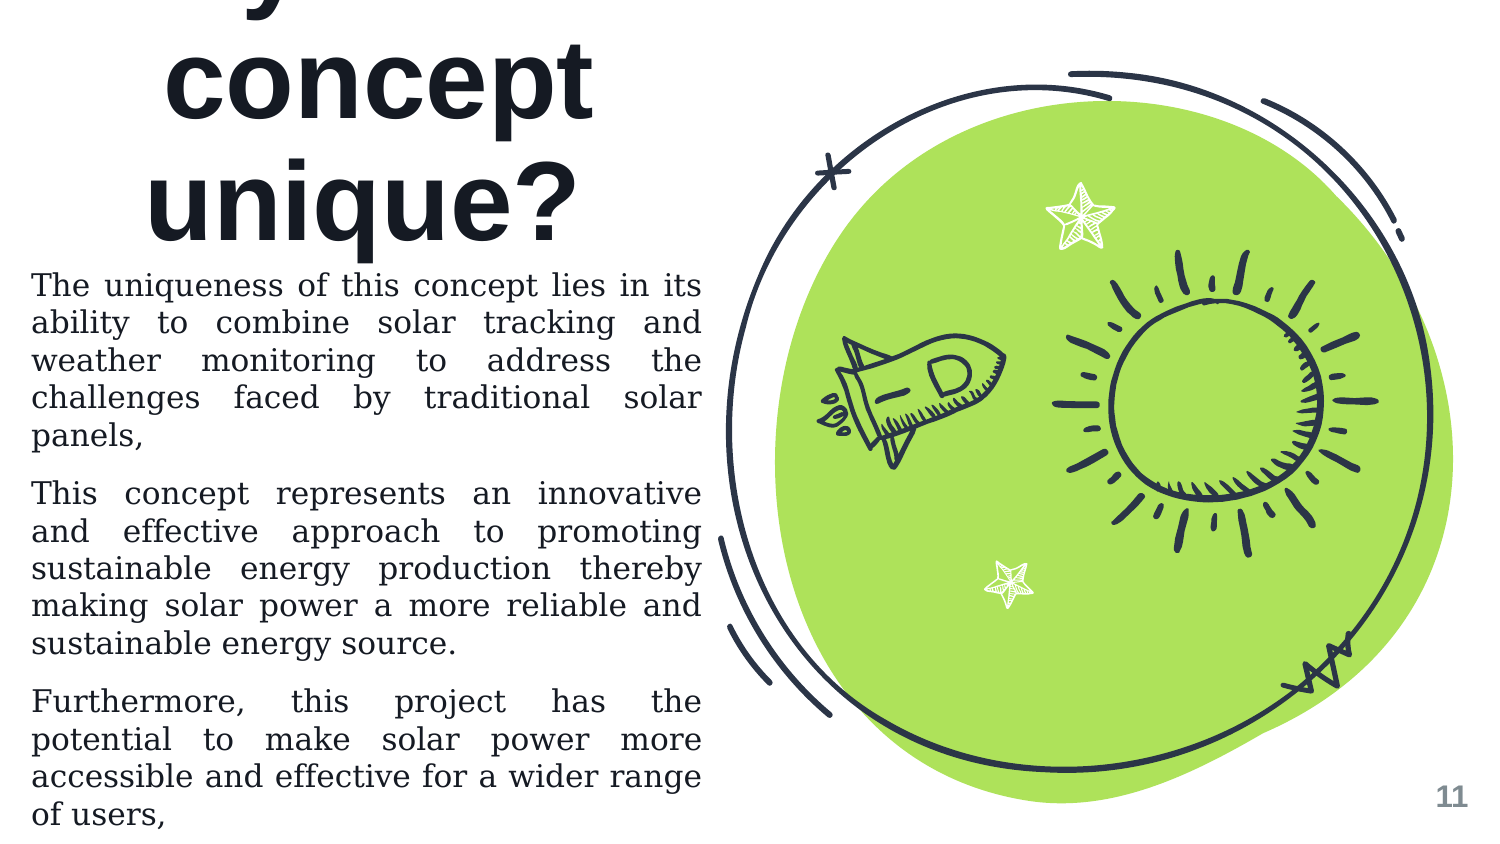

Why is this  concept unique?

The uniqueness of this concept lies in its ability to combine solar tracking and weather monitoring to address the challenges faced by traditional solar panels,
This concept represents an innovative and effective approach to promoting sustainable energy production thereby making solar power a more reliable and sustainable energy source.
Furthermore, this project has the potential to make solar power more accessible and effective for a wider range of users,

11